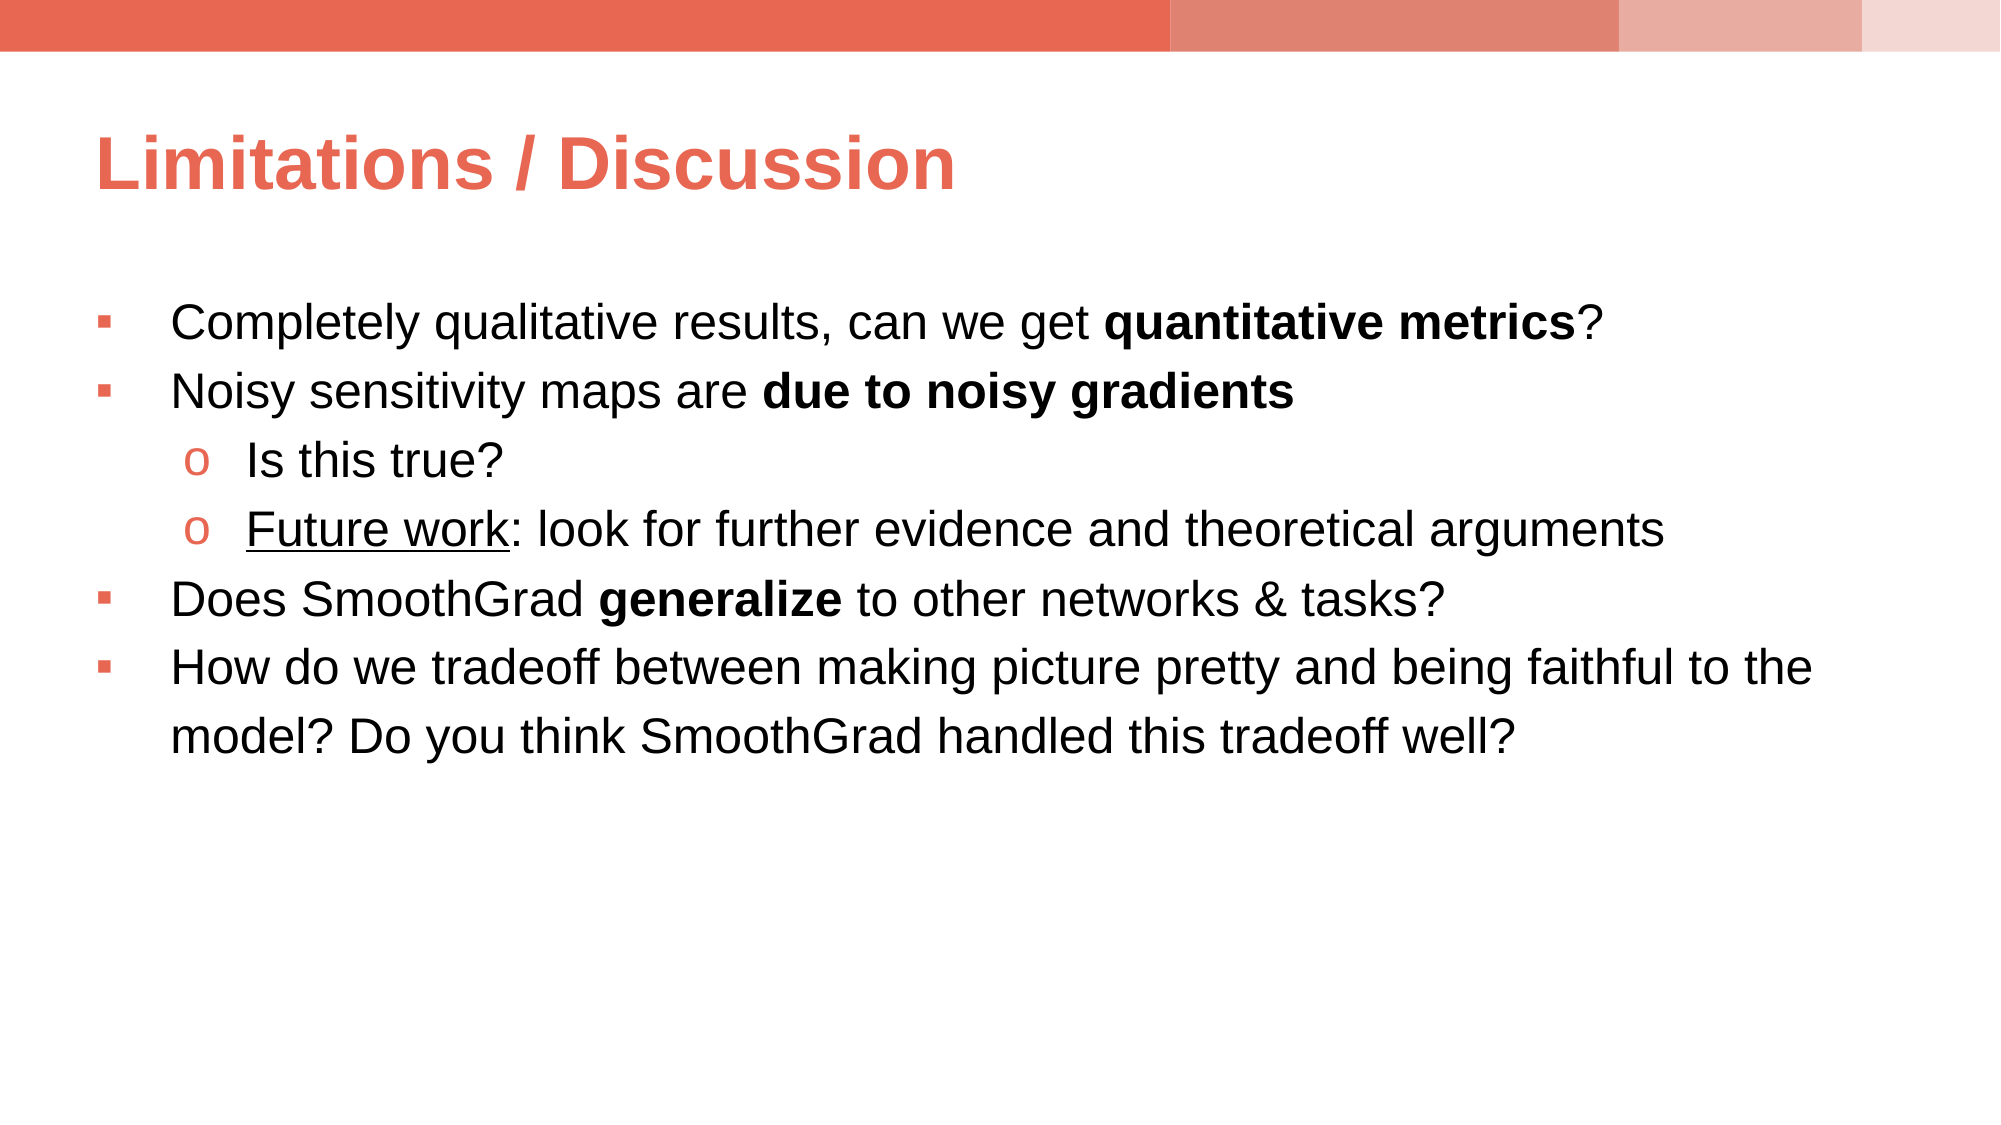

Limitations / Discussion
Completely qualitative results, can we get quantitative metrics?
Noisy sensitivity maps are due to noisy gradients
Is this true?
Future work: look for further evidence and theoretical arguments
Does SmoothGrad generalize to other networks & tasks?
How do we tradeoff between making picture pretty and being faithful to the model? Do you think SmoothGrad handled this tradeoff well?